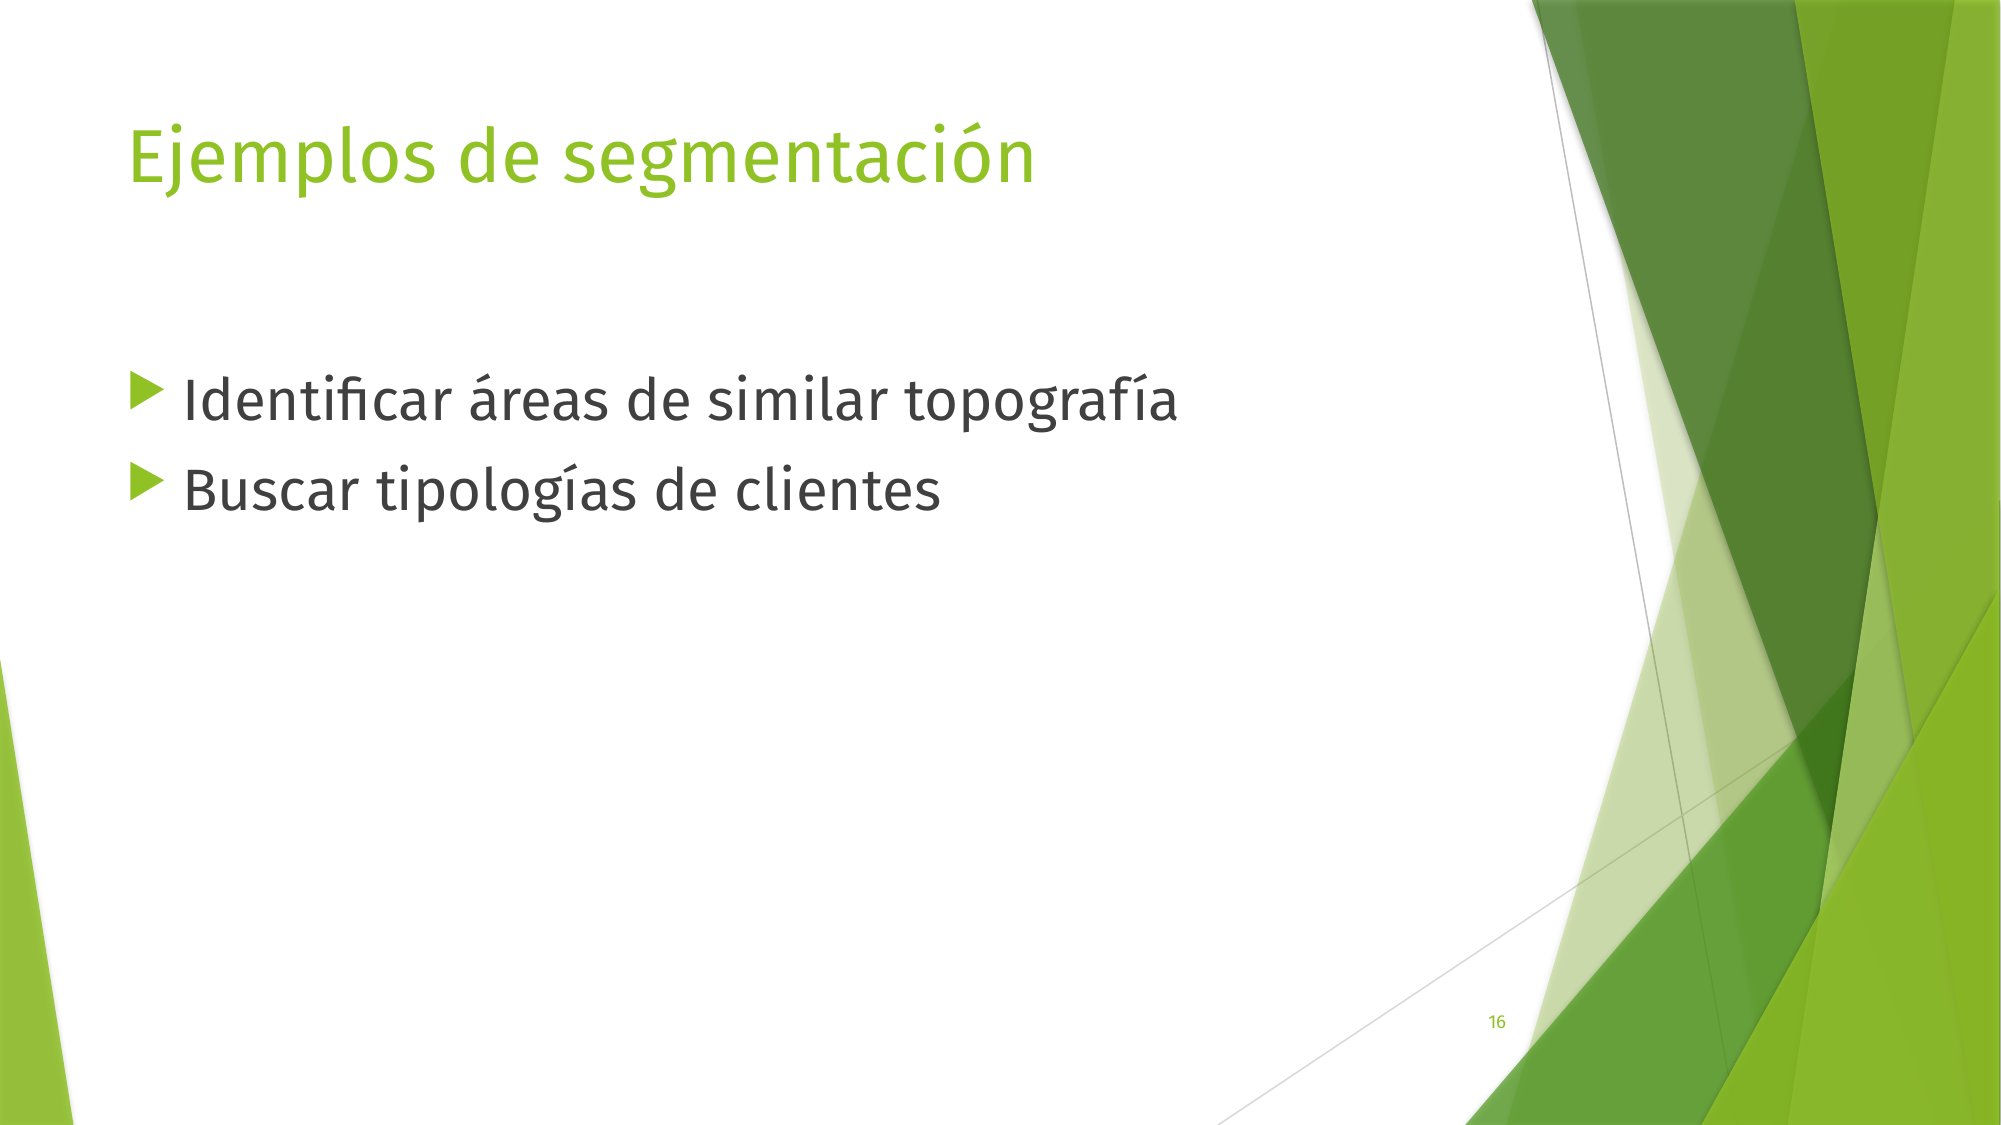

# Ejemplos de segmentación

Identificar áreas de similar topografía
Buscar tipologías de clientes

16